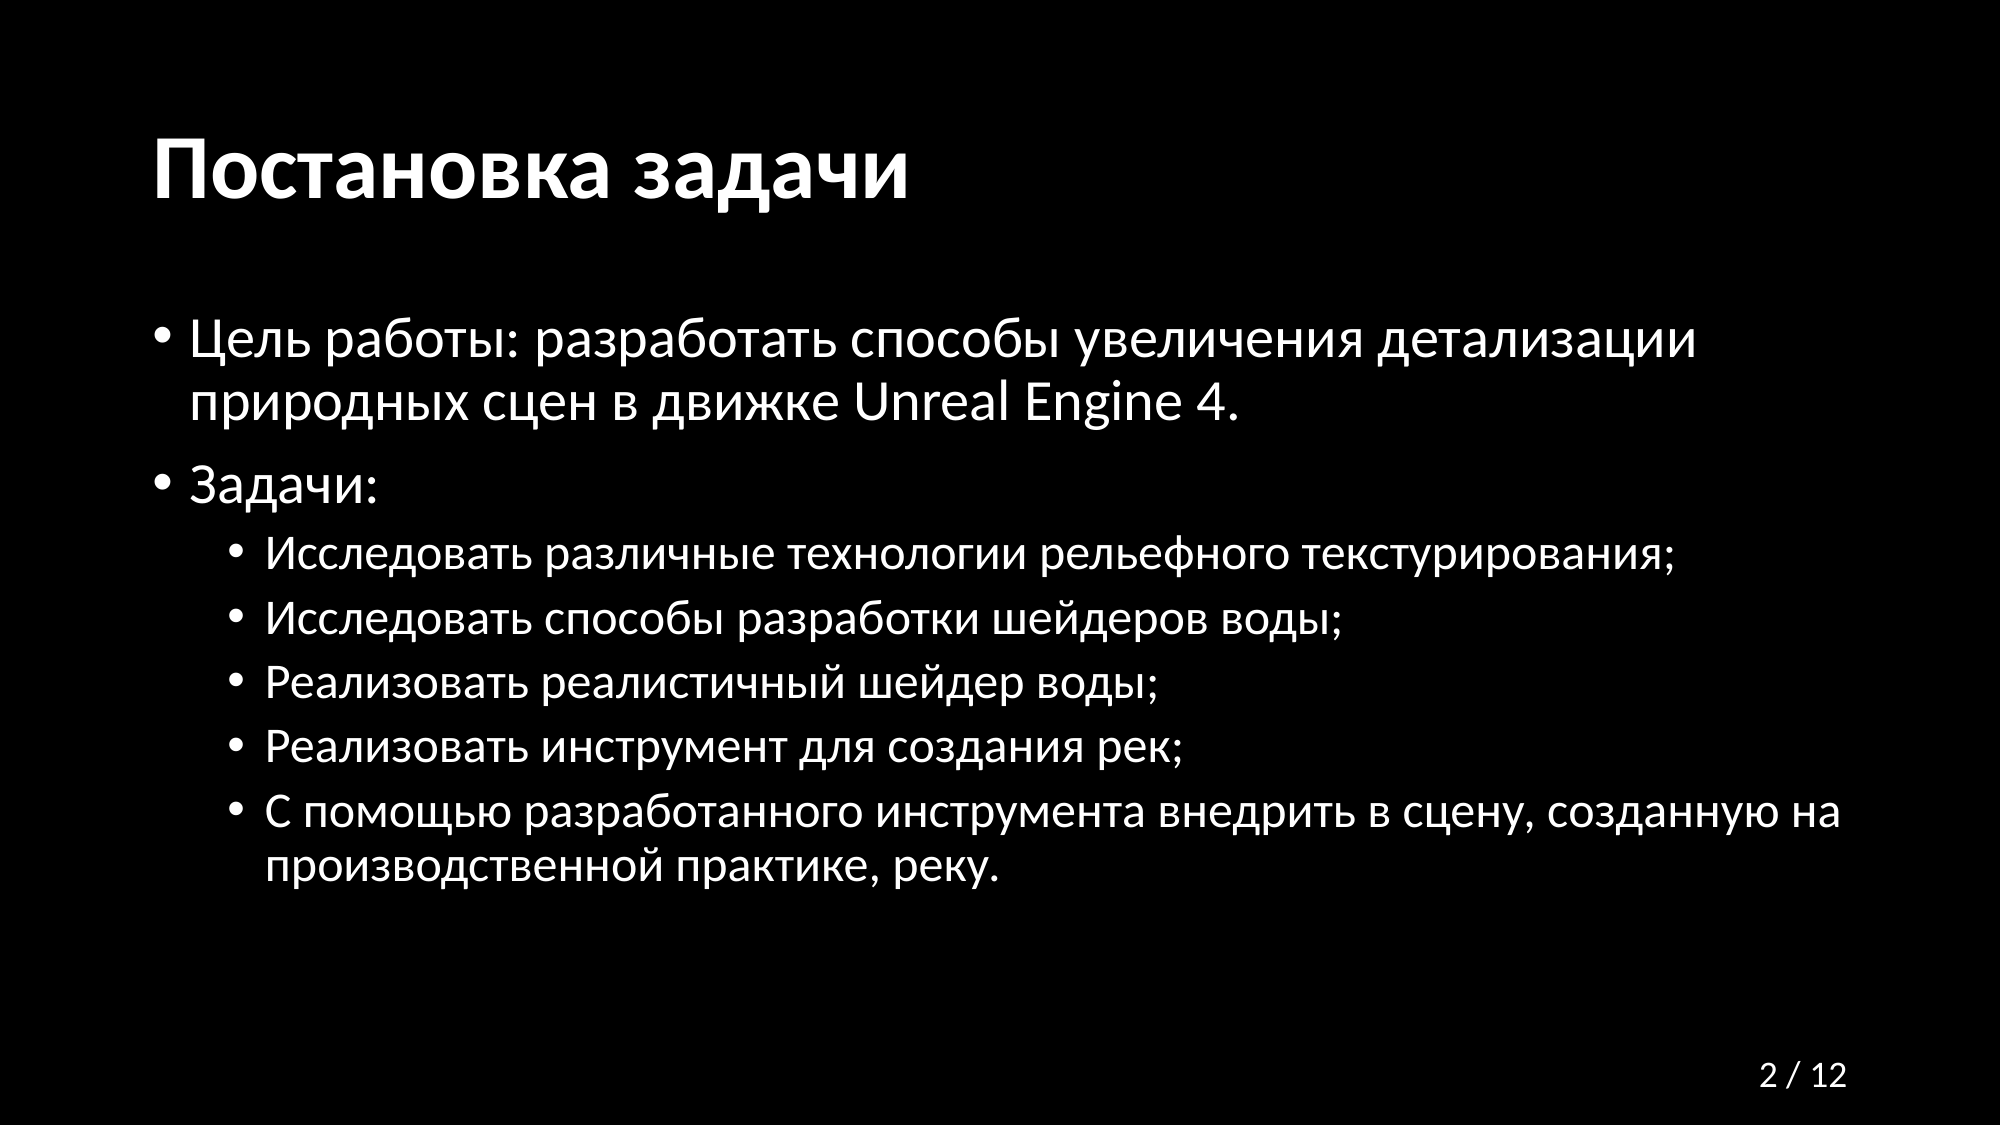

# Постановка задачи
Цель работы: разработать способы увеличения детализации природных сцен в движке Unreal Engine 4.
Задачи:
Исследовать различные технологии рельефного текстурирования;
Исследовать способы разработки шейдеров воды;
Реализовать реалистичный шейдер воды;
Реализовать инструмент для создания рек;
С помощью разработанного инструмента внедрить в сцену, созданную на производственной практике, реку.
2 / 12